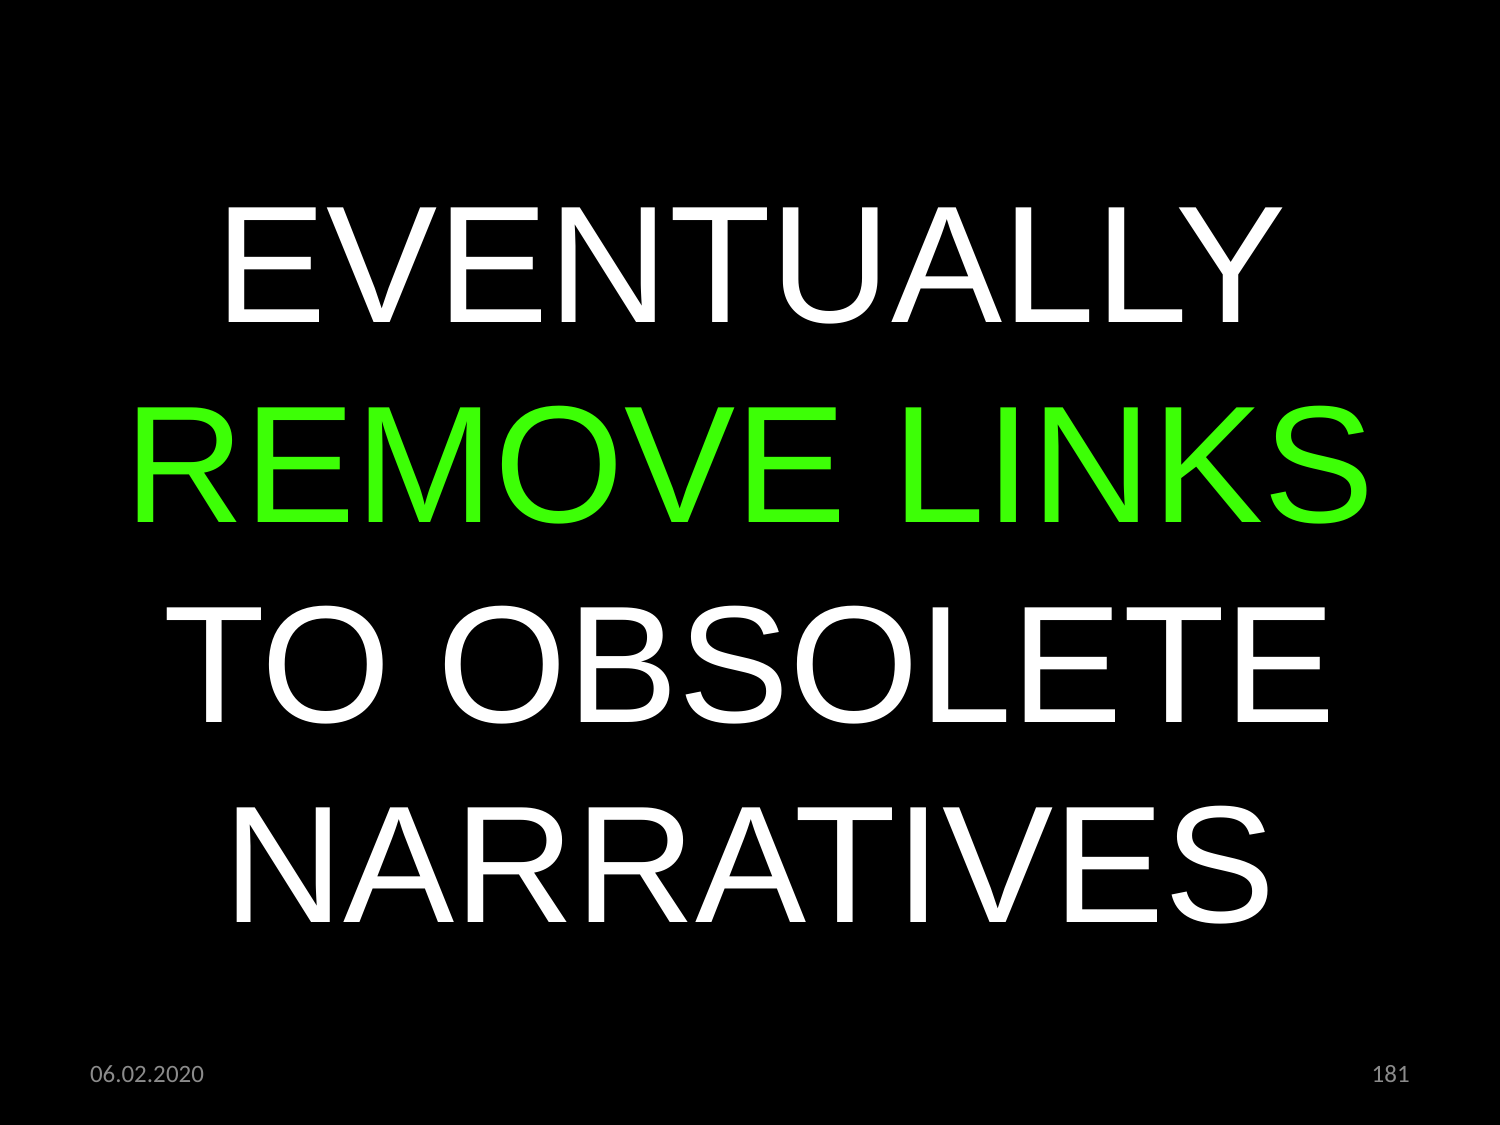

EVENTUALLY REMOVE LINKS TO OBSOLETE NARRATIVES
06.02.2020
181